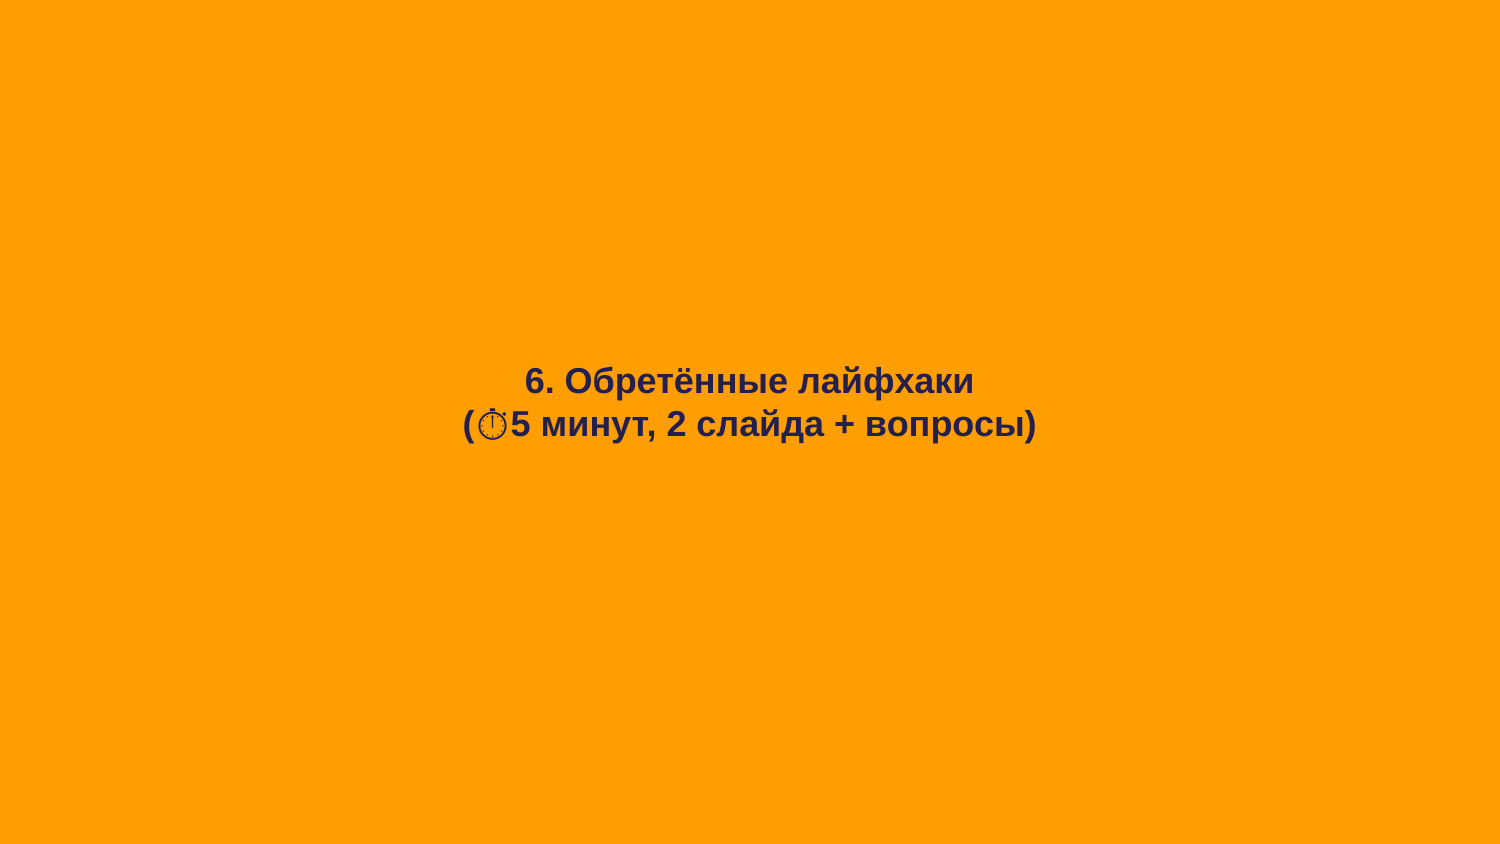

# 6. Обретённые лайфхаки
(⏱️5 минут, 2 слайда + вопросы)